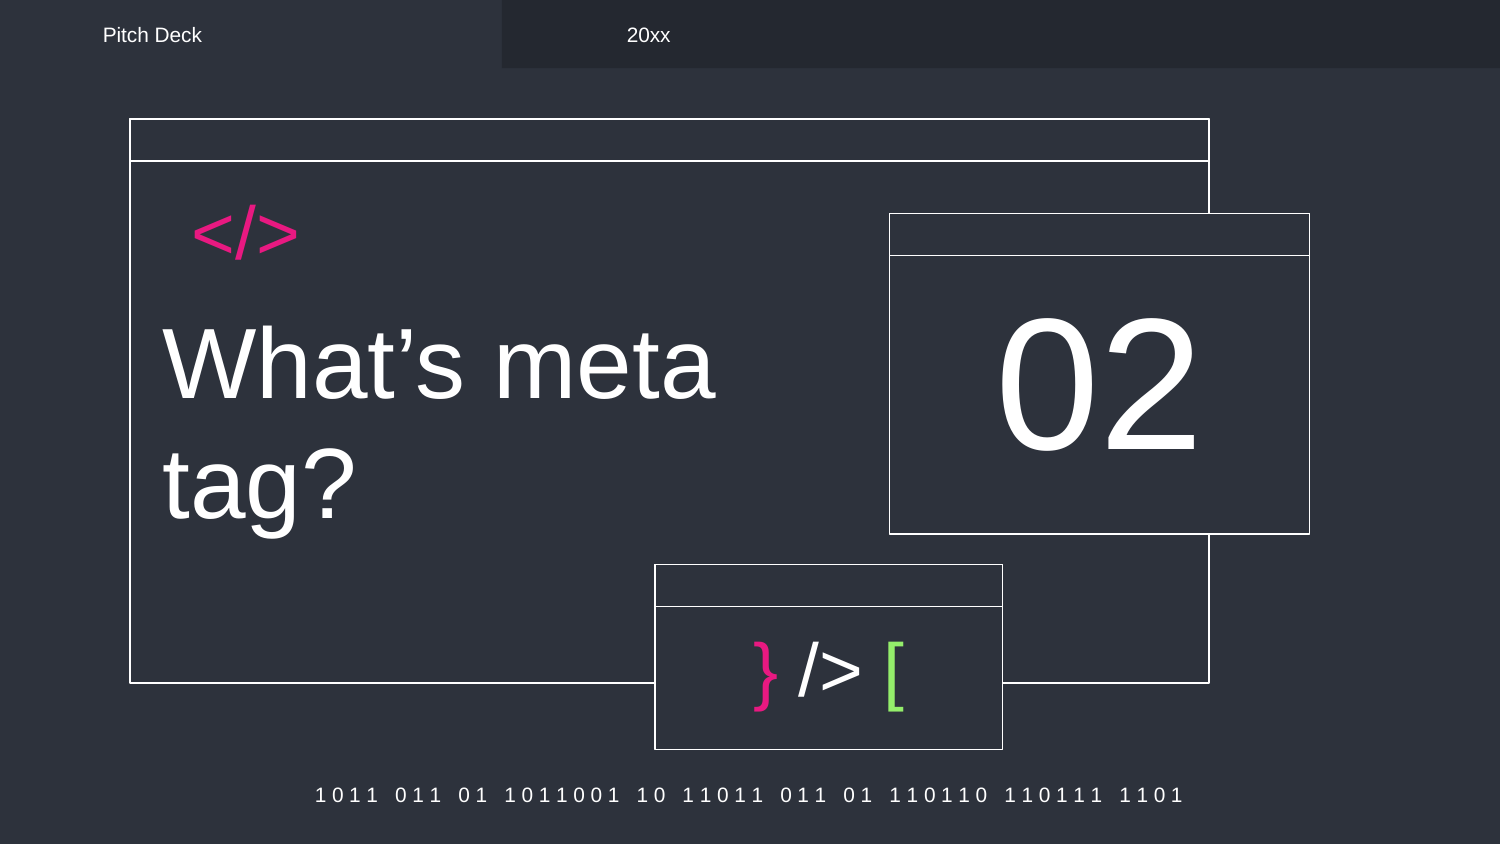

Pitch Deck
20xx

</>

02
# What’s meta tag?

} /> [